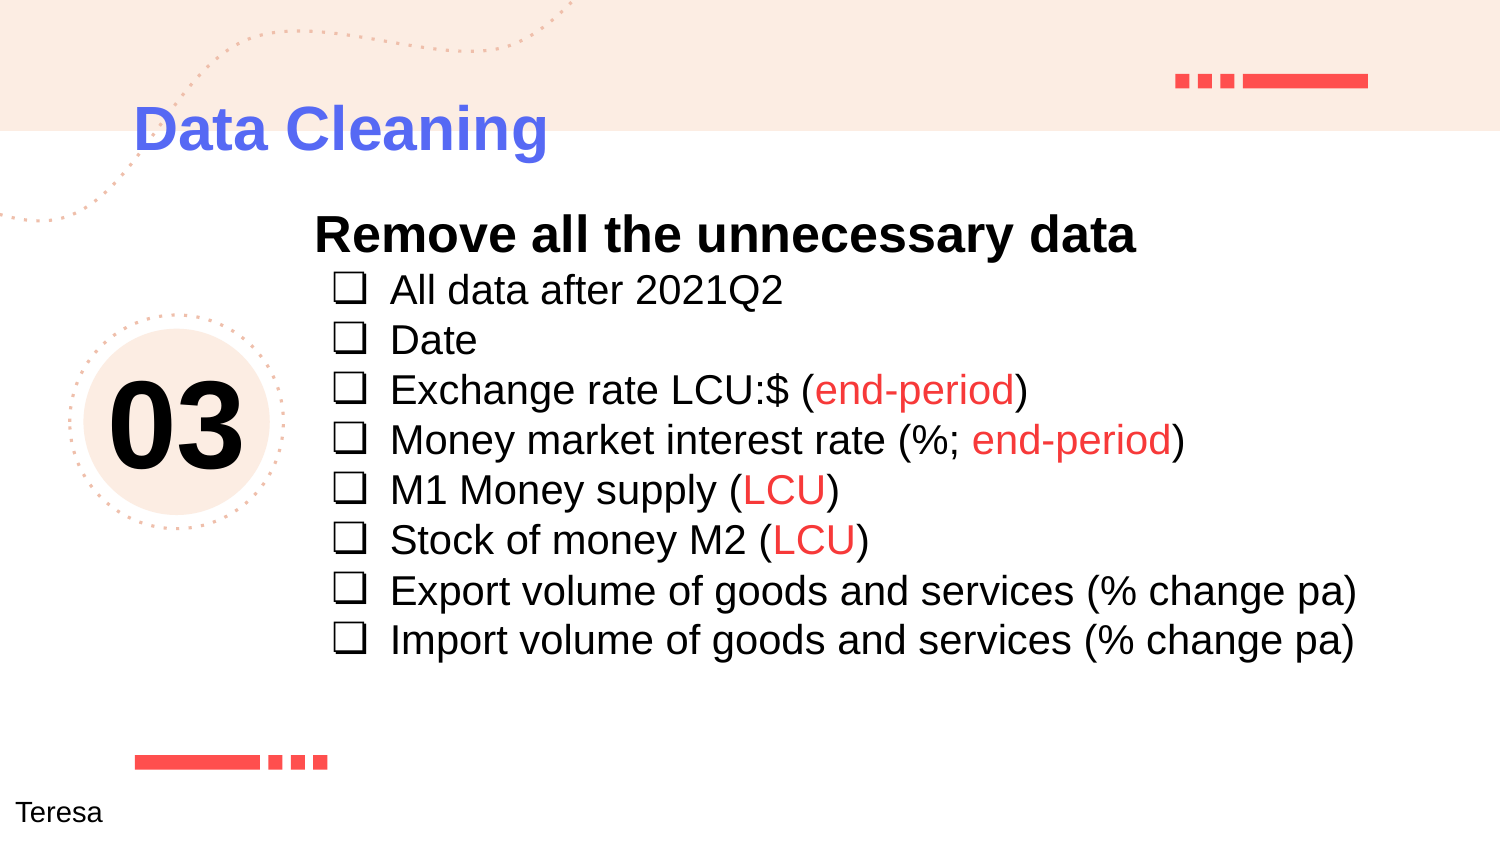

# Data Cleaning
Remove all the unnecessary data
All data after 2021Q2
Date
Exchange rate LCU:$ (end-period)
Money market interest rate (%; end-period)
M1 Money supply (LCU)
Stock of money M2 (LCU)
Export volume of goods and services (% change pa)
Import volume of goods and services (% change pa)

03
Teresa